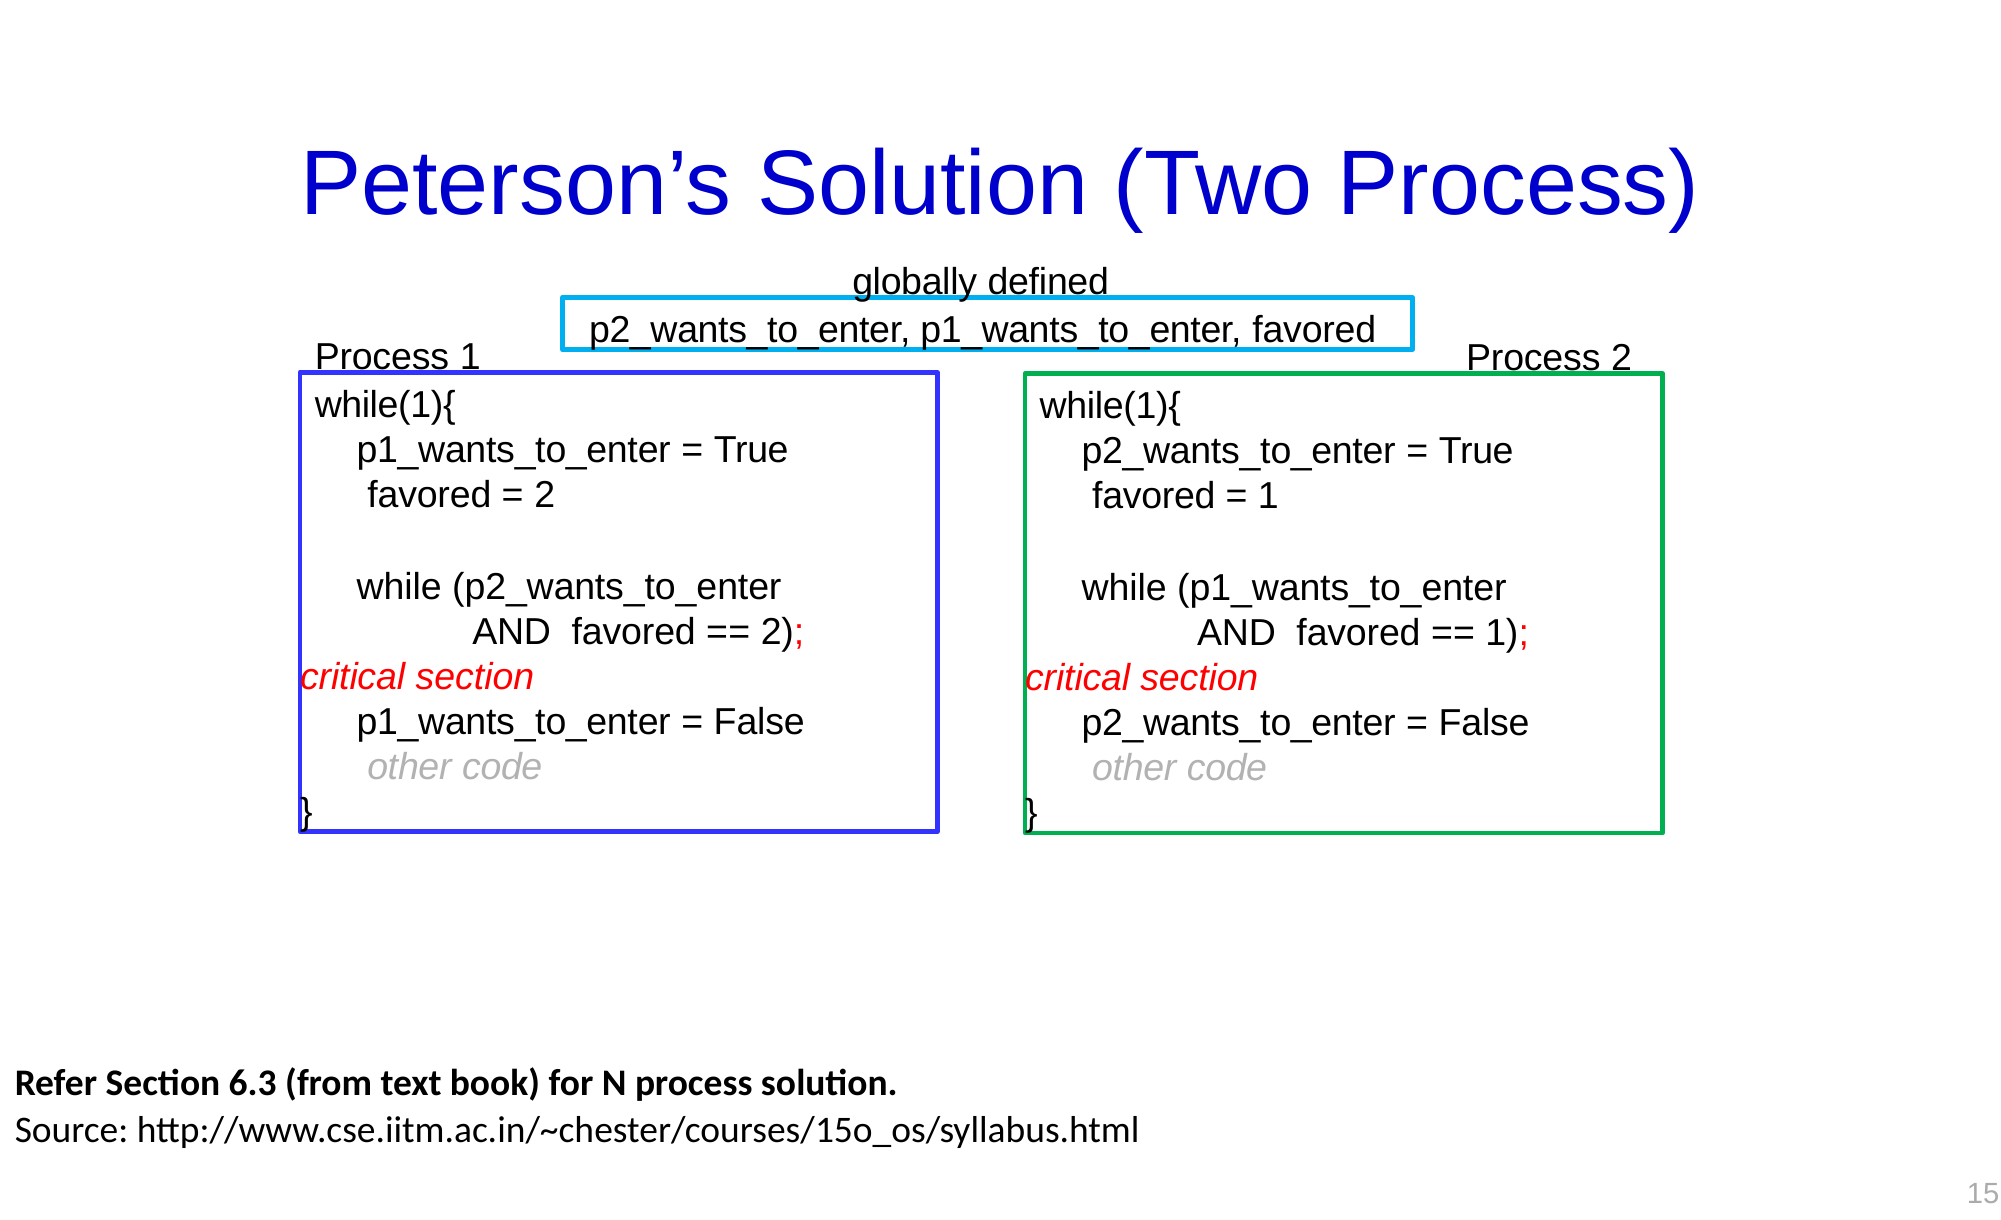

# Peterson’s Solution (Two Process)
globally defined
p2_wants_to_enter, p1_wants_to_enter, favored
Process 1
Process 2
while(1){
p1_wants_to_enter = True  favored = 2

while (p2_wants_to_enter AND  favored == 2);
critical section  p1_wants_to_enter = False  other code
}
while(1){
p2_wants_to_enter = True  favored = 1

while (p1_wants_to_enter AND  favored == 1);
critical section  p2_wants_to_enter = False  other code
}
Refer Section 6.3 (from text book) for N process solution.
Source: http://www.cse.iitm.ac.in/~chester/courses/15o_os/syllabus.html
15